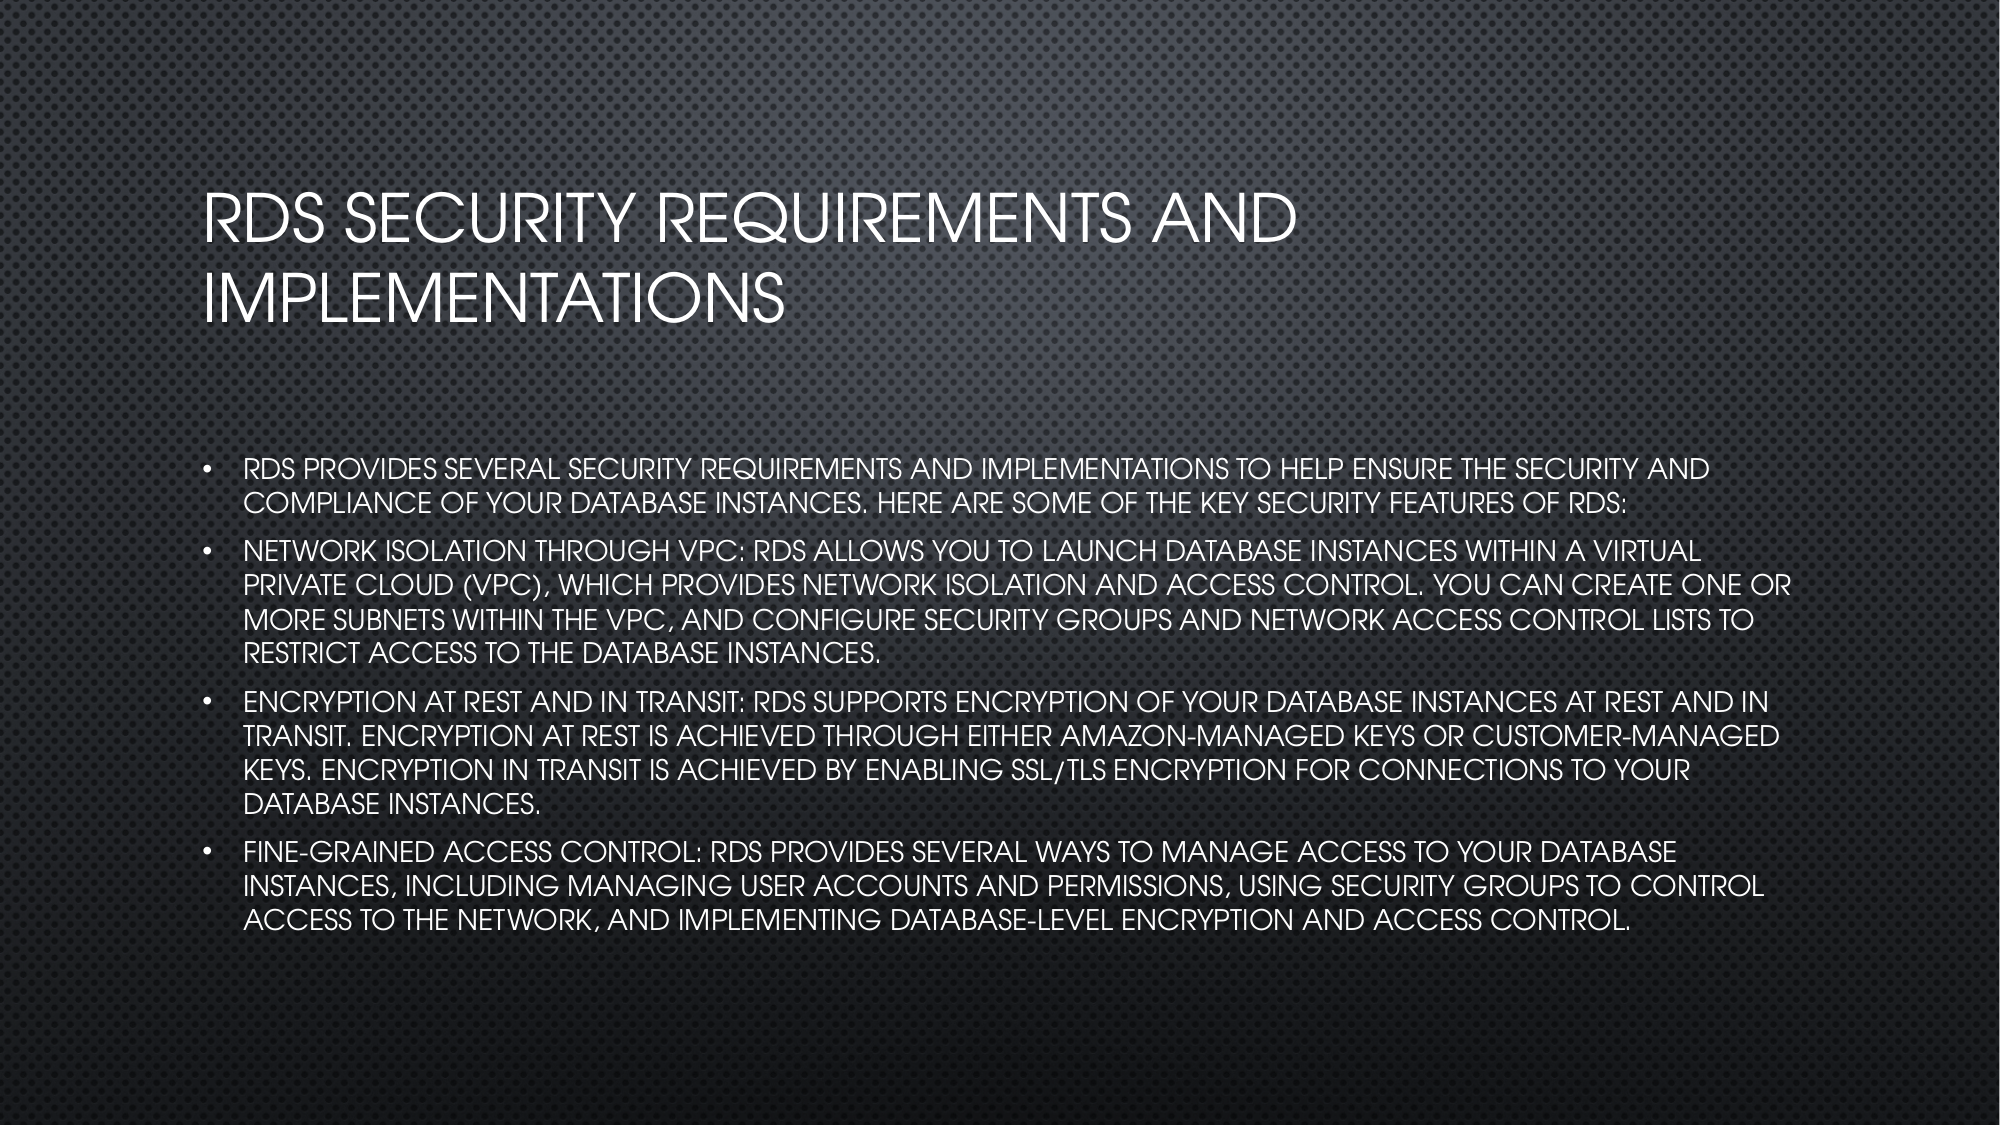

# RDS security requirements and implementations
RDS provides several security requirements and implementations to help ensure the security and compliance of your database instances. Here are some of the key security features of RDS:
Network Isolation through VPC: RDS allows you to launch database instances within a Virtual Private Cloud (VPC), which provides network isolation and access control. You can create one or more subnets within the VPC, and configure security groups and network access control lists to restrict access to the database instances.
Encryption at Rest and in Transit: RDS supports encryption of your database instances at rest and in transit. Encryption at rest is achieved through either Amazon-managed keys or customer-managed keys. Encryption in transit is achieved by enabling SSL/TLS encryption for connections to your database instances.
Fine-Grained Access Control: RDS provides several ways to manage access to your database instances, including managing user accounts and permissions, using security groups to control access to the network, and implementing database-level encryption and access control.